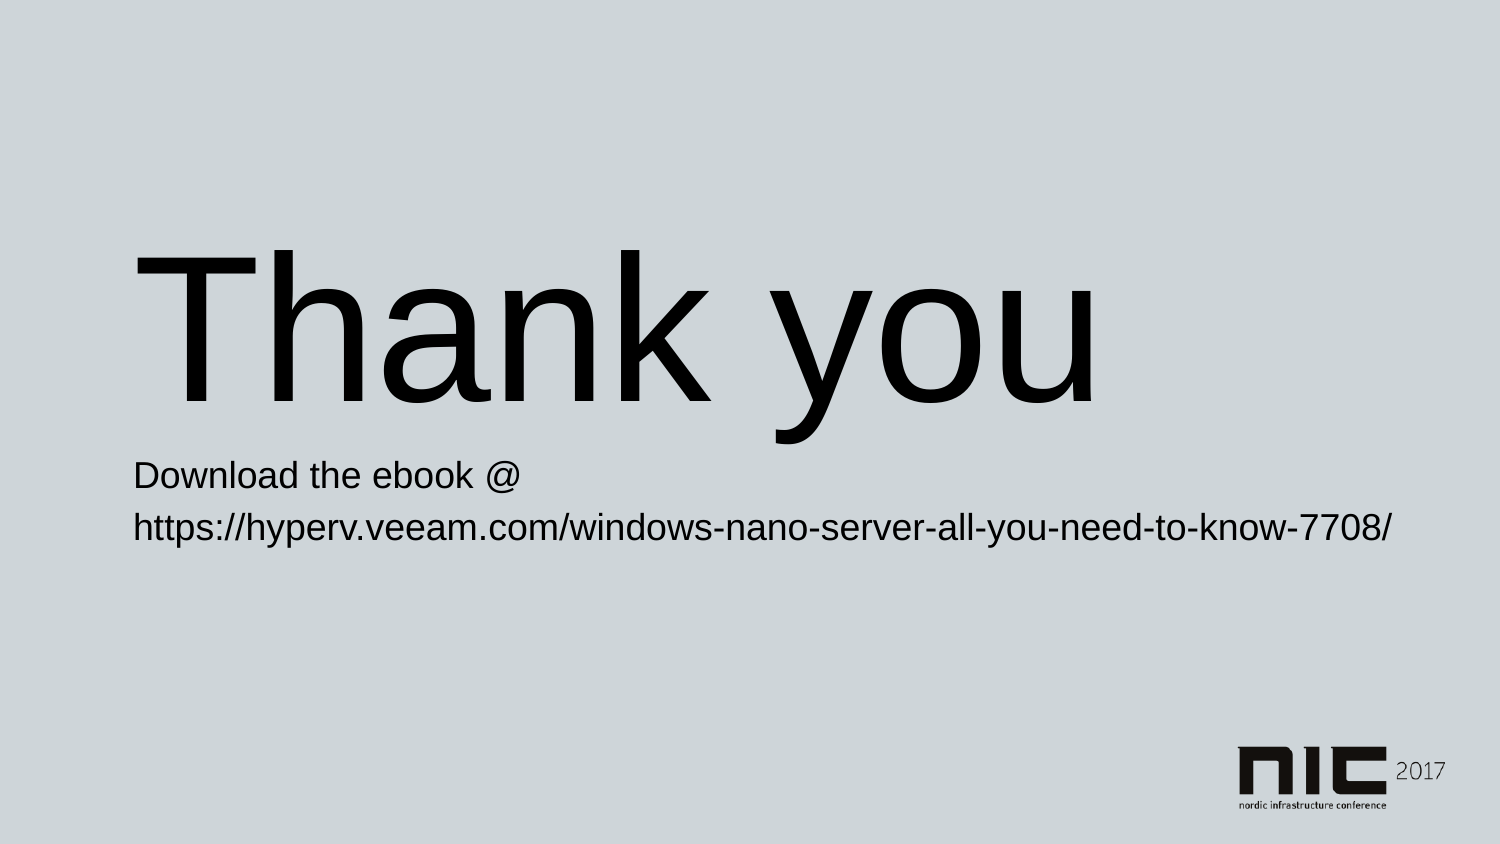

Thank you
Download the ebook @
https://hyperv.veeam.com/windows-nano-server-all-you-need-to-know-7708/